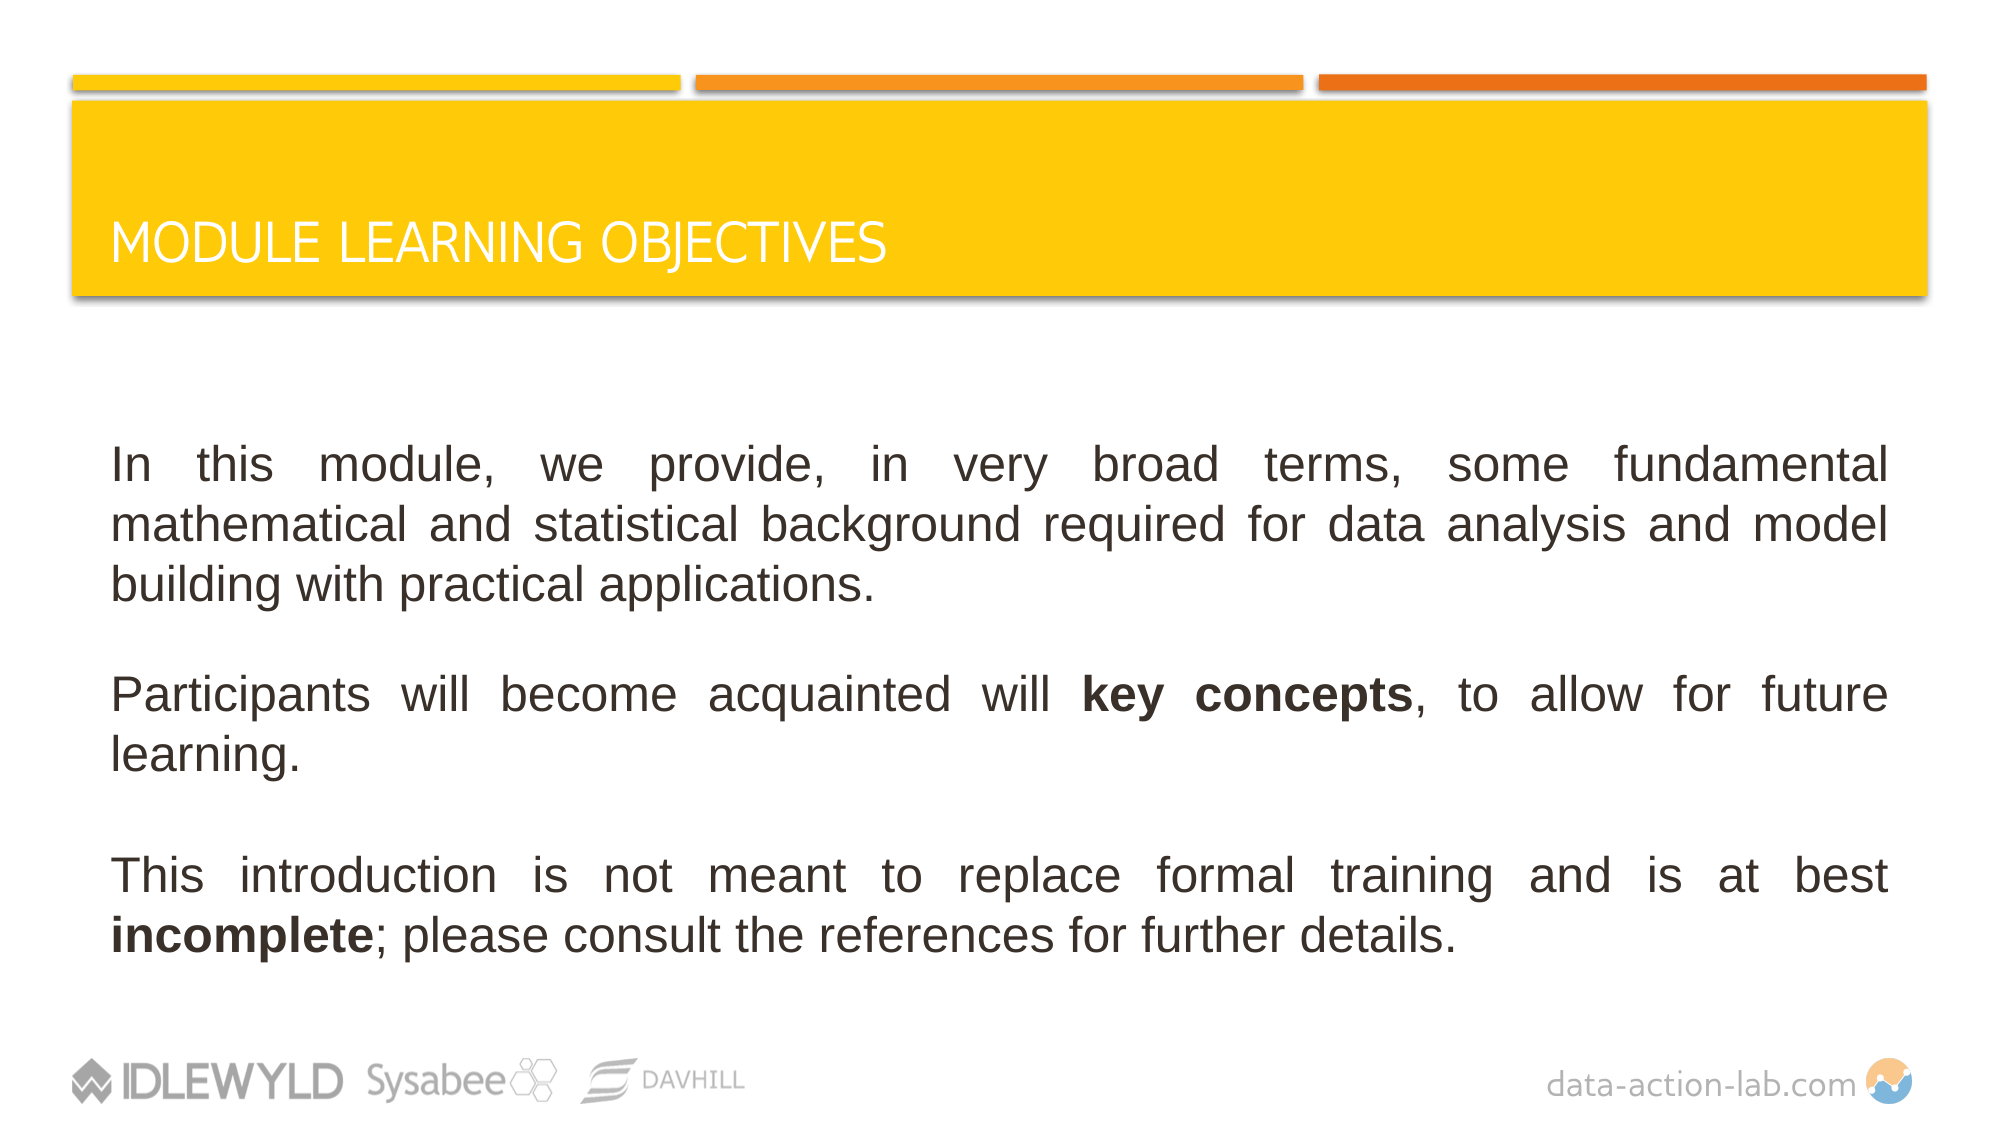

# MODULE LEARNING OBJECTIVES
In this module, we provide, in very broad terms, some fundamental mathematical and statistical background required for data analysis and model building with practical applications.

Participants will become acquainted will key concepts, to allow for future learning.

This introduction is not meant to replace formal training and is at best incomplete; please consult the references for further details.